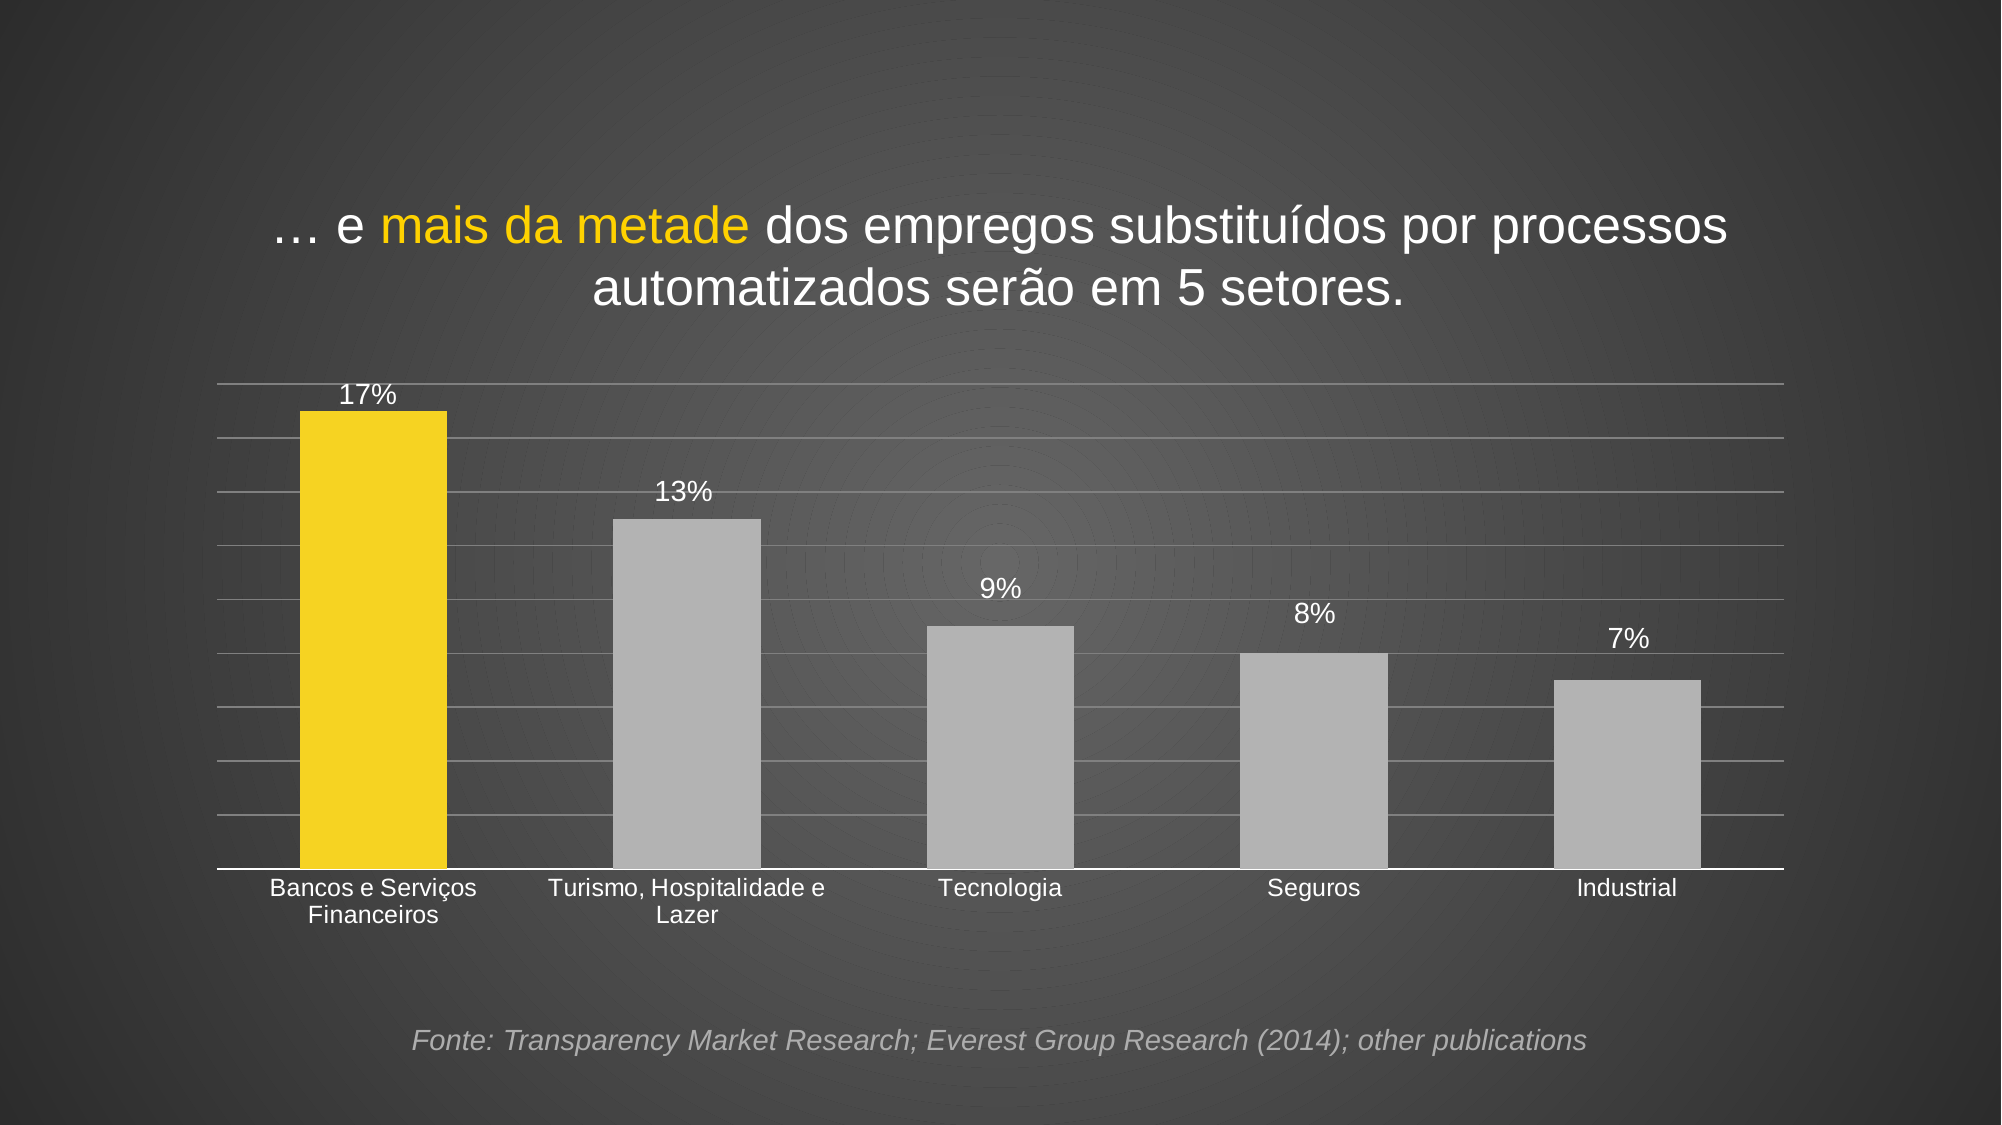

… e mais da metade dos empregos substituídos por processos automatizados serão em 5 setores.
17%

### Chart

| Category | Millenials |
|---|---|
| Bancos e Serviços Financeiros | 17.0 |
| Turismo, Hospitalidade e Lazer | 13.0 |
| Tecnologia | 9.0 |
| Seguros | 8.0 |
| Industrial | 7.0 |
13%
9%
8%
7%
Fonte: Transparency Market Research; Everest Group Research (2014); other publications